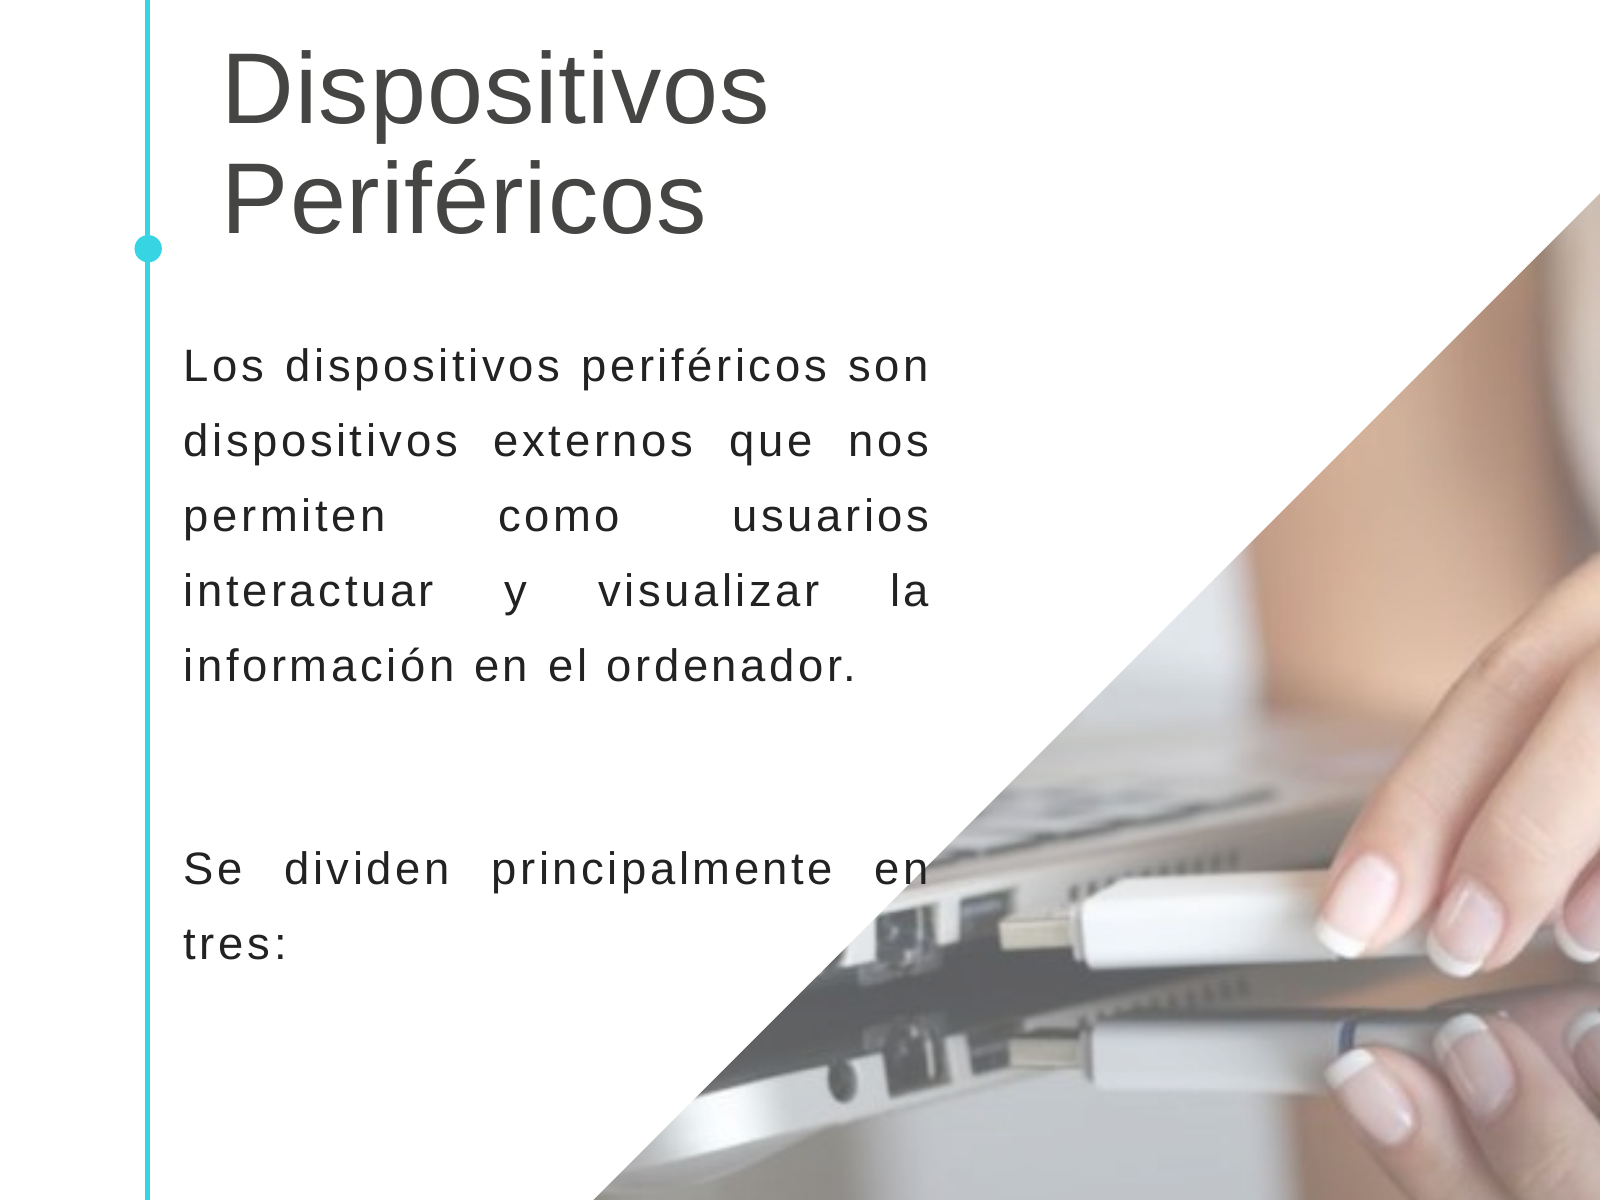

Dispositivos Periféricos

Los dispositivos periféricos son dispositivos externos que nos permiten como usuarios interactuar y visualizar la información en el ordenador.

Se dividen principalmente en tres: